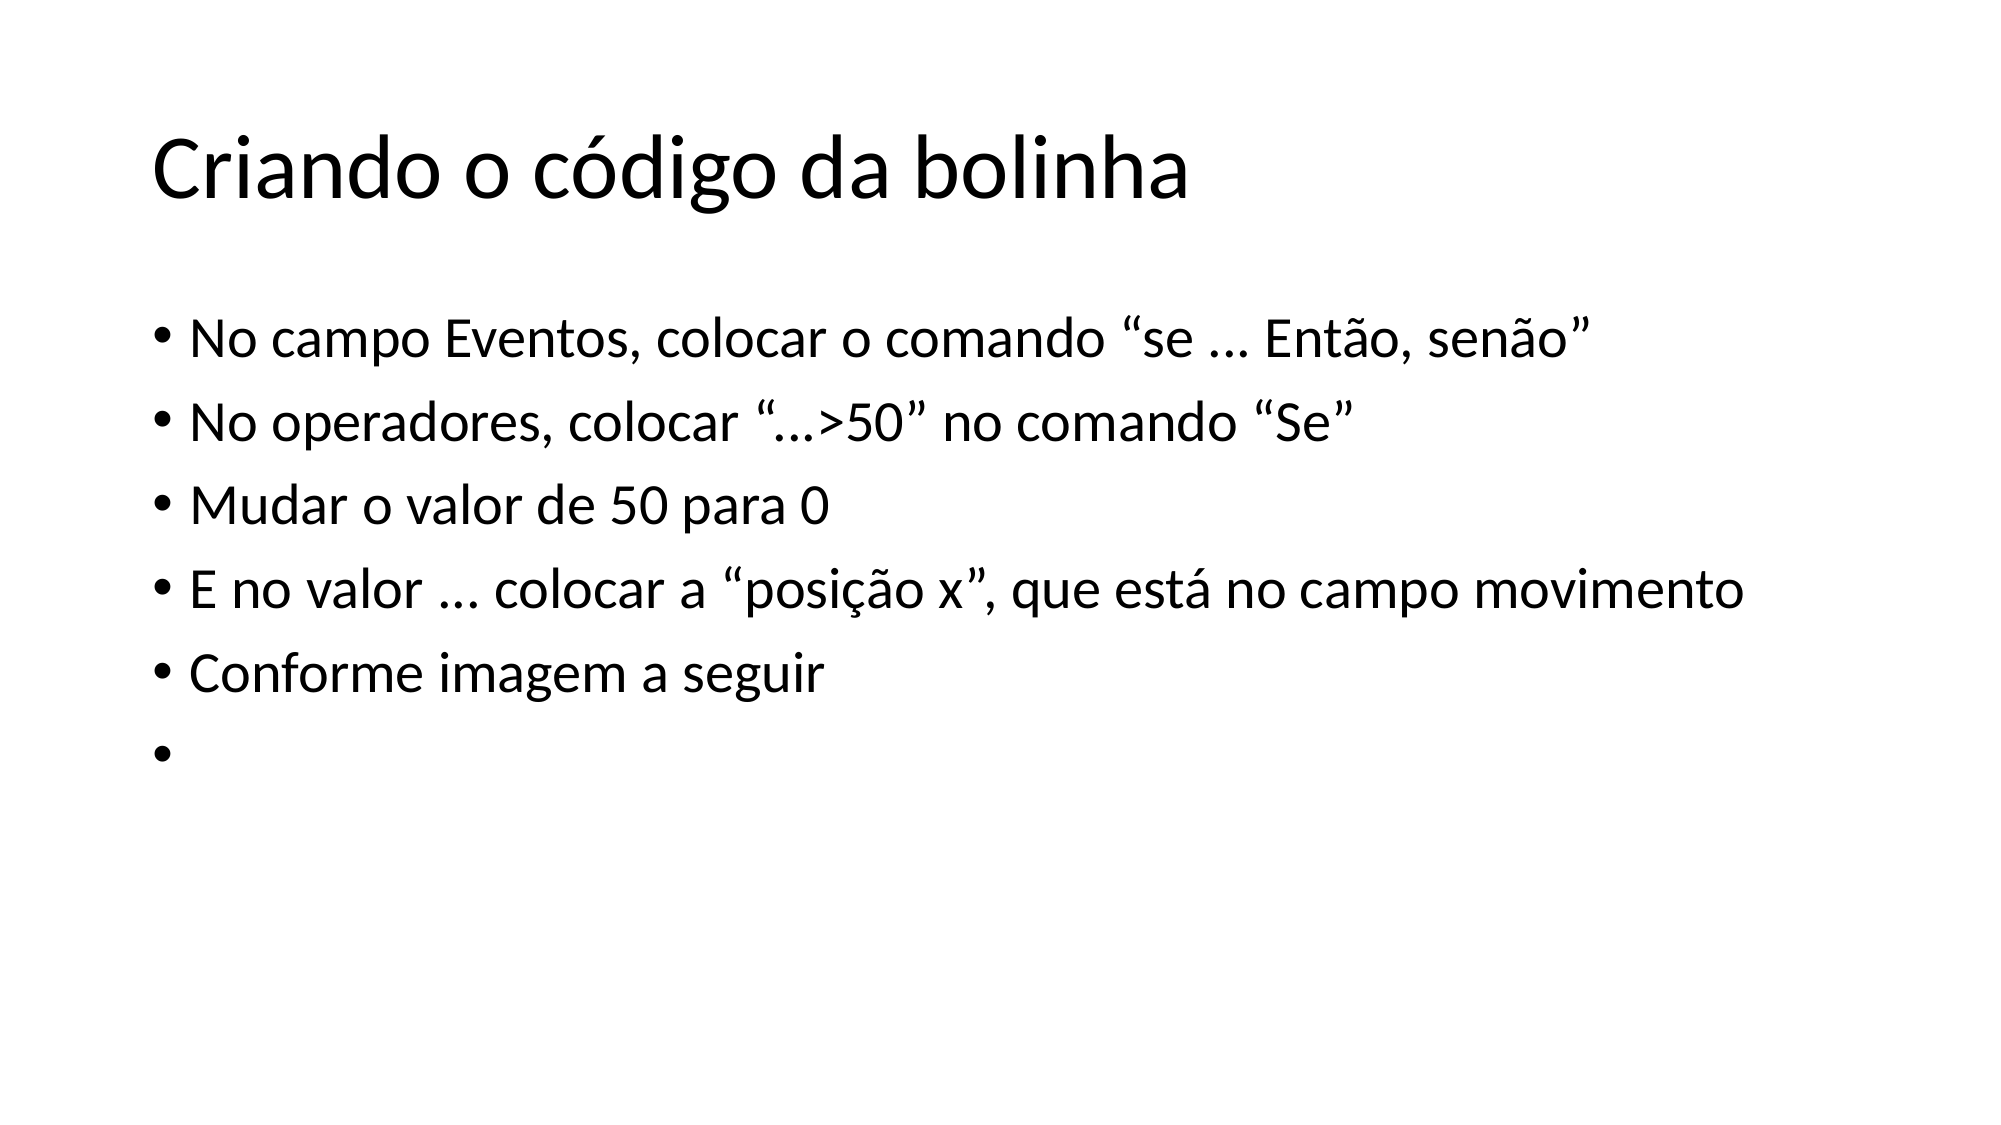

# Criando o código da bolinha
No campo Eventos, colocar o comando “se ... Então, senão”
No operadores, colocar “...>50” no comando “Se”
Mudar o valor de 50 para 0
E no valor ... colocar a “posição x”, que está no campo movimento
Conforme imagem a seguir